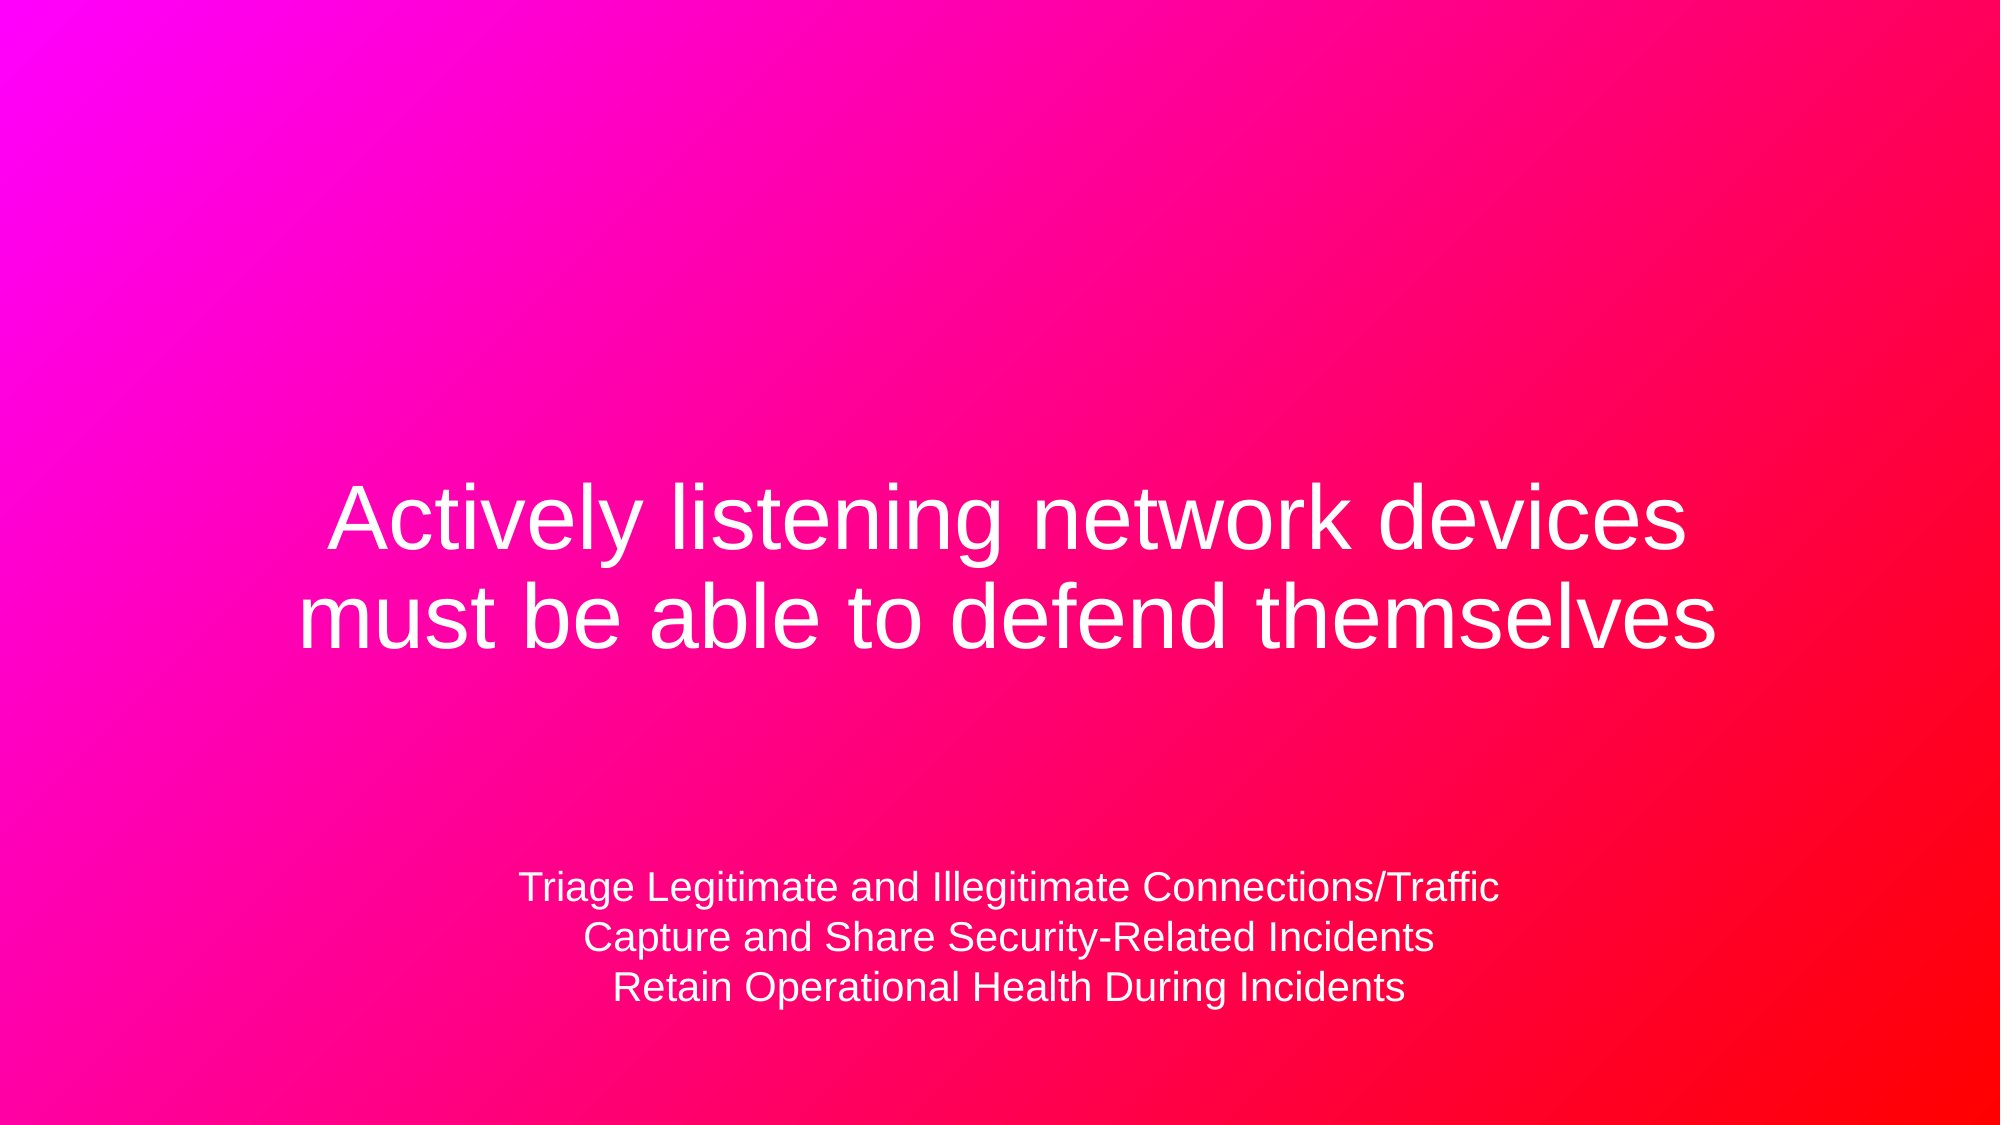

# Actively listening network devices must be able to defend themselves
Triage Legitimate and Illegitimate Connections/Traffic
Capture and Share Security-Related Incidents
Retain Operational Health During Incidents